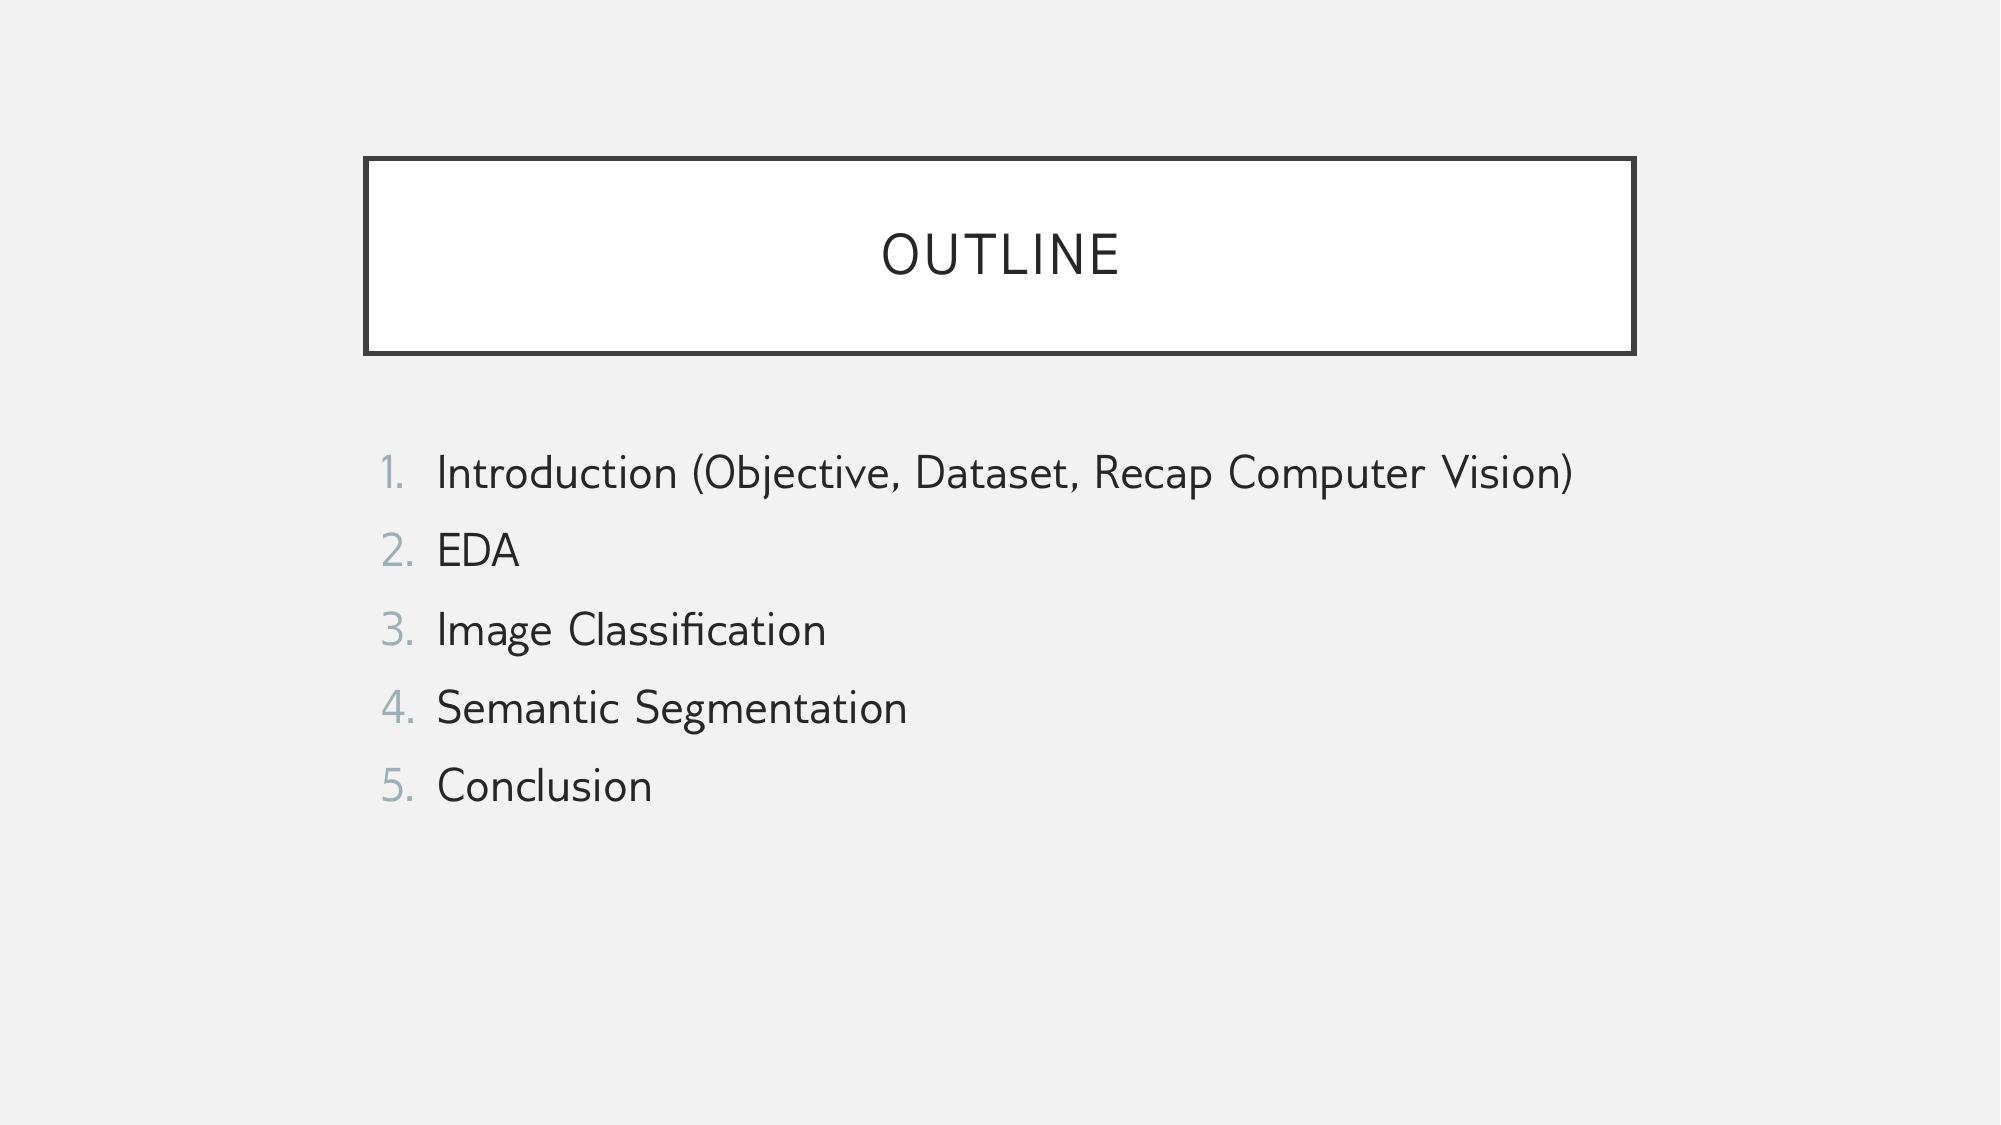

# Outline
Introduction (Objective, Dataset, Recap Computer Vision)
EDA
Image Classification
Semantic Segmentation
Conclusion